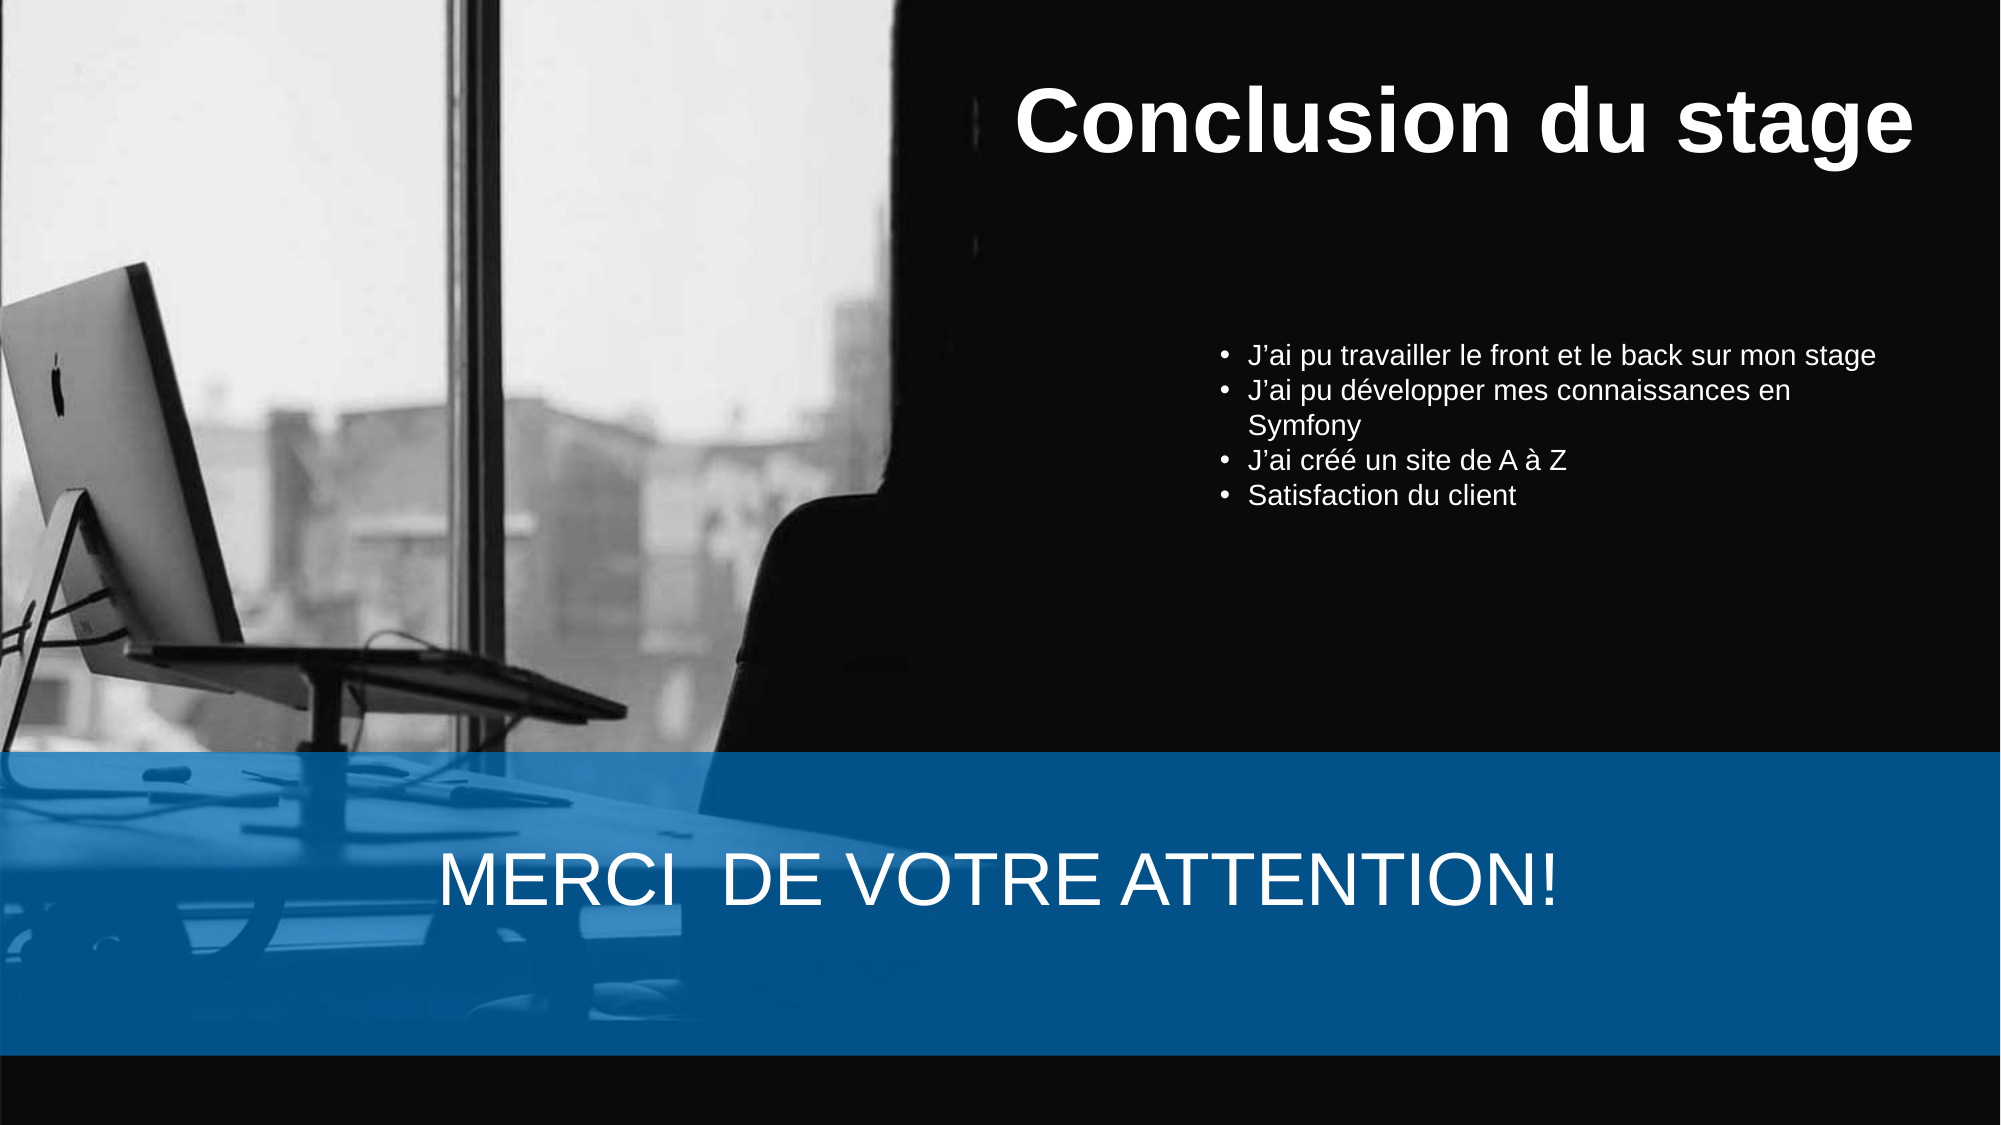

Conclusion du stage
J’ai pu travailler le front et le back sur mon stage
J’ai pu développer mes connaissances en Symfony
J’ai créé un site de A à Z
Satisfaction du client

MERCI  DE VOTRE ATTENTION!